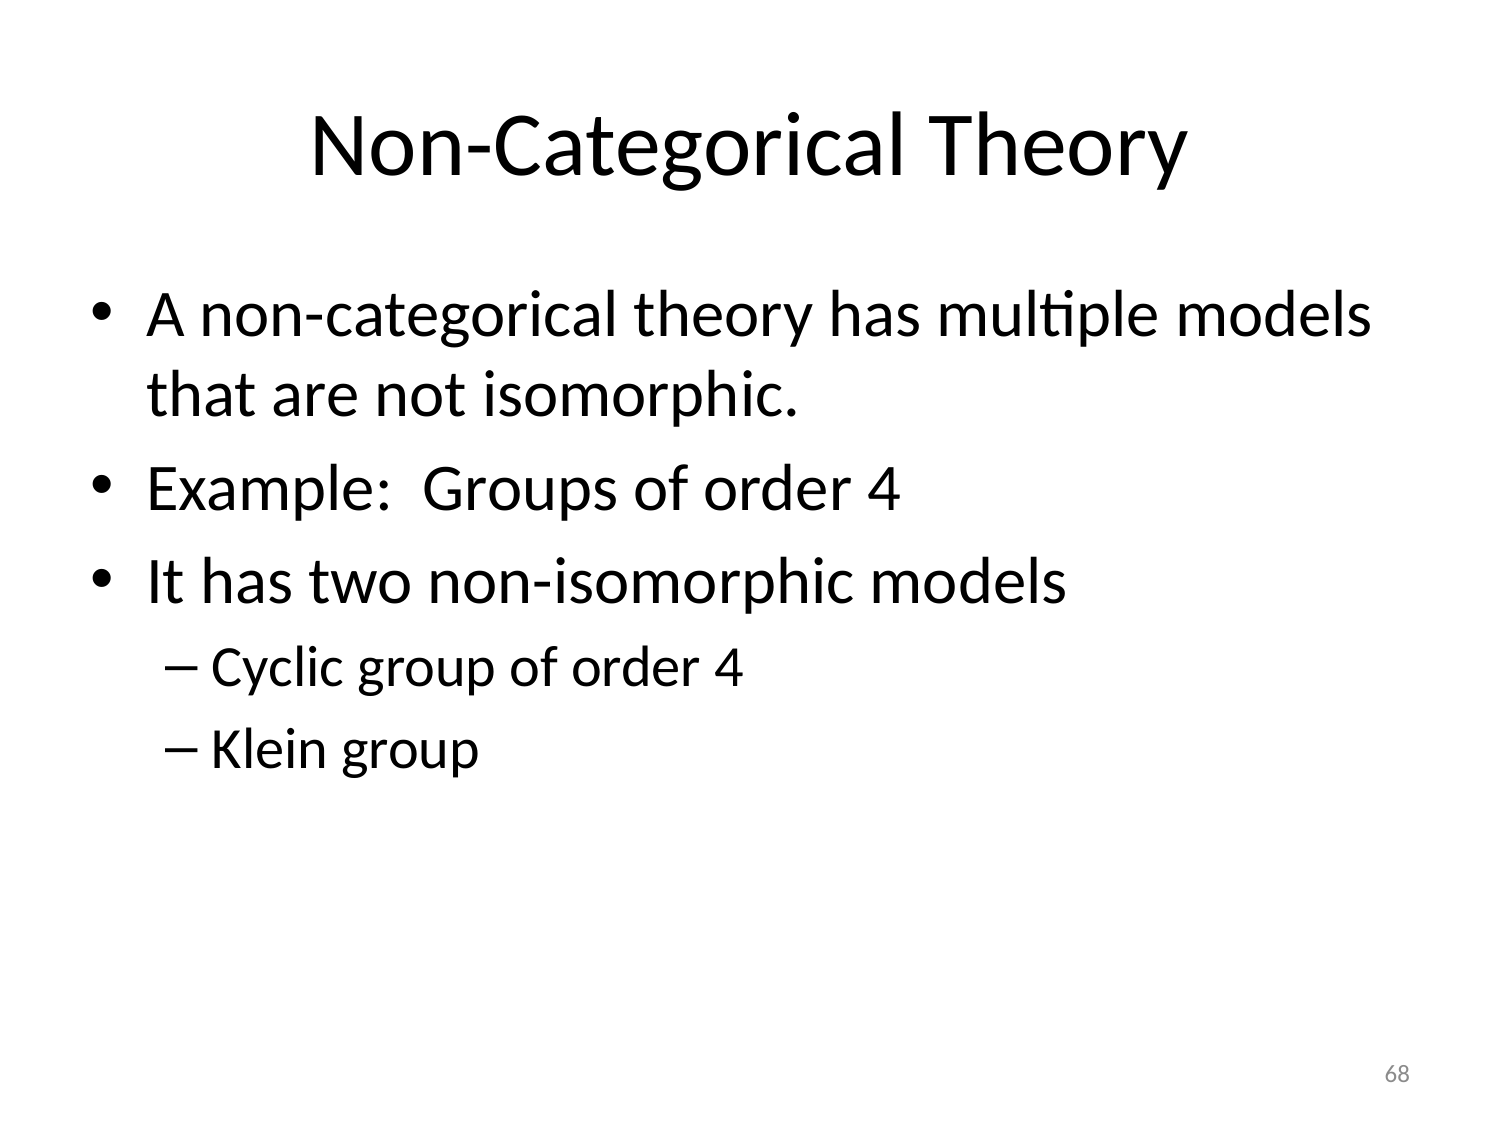

# Non-Categorical Theory
A non-categorical theory has multiple models that are not isomorphic.
Example:  Groups of order 4
It has two non-isomorphic models
Cyclic group of order 4
Klein group

68